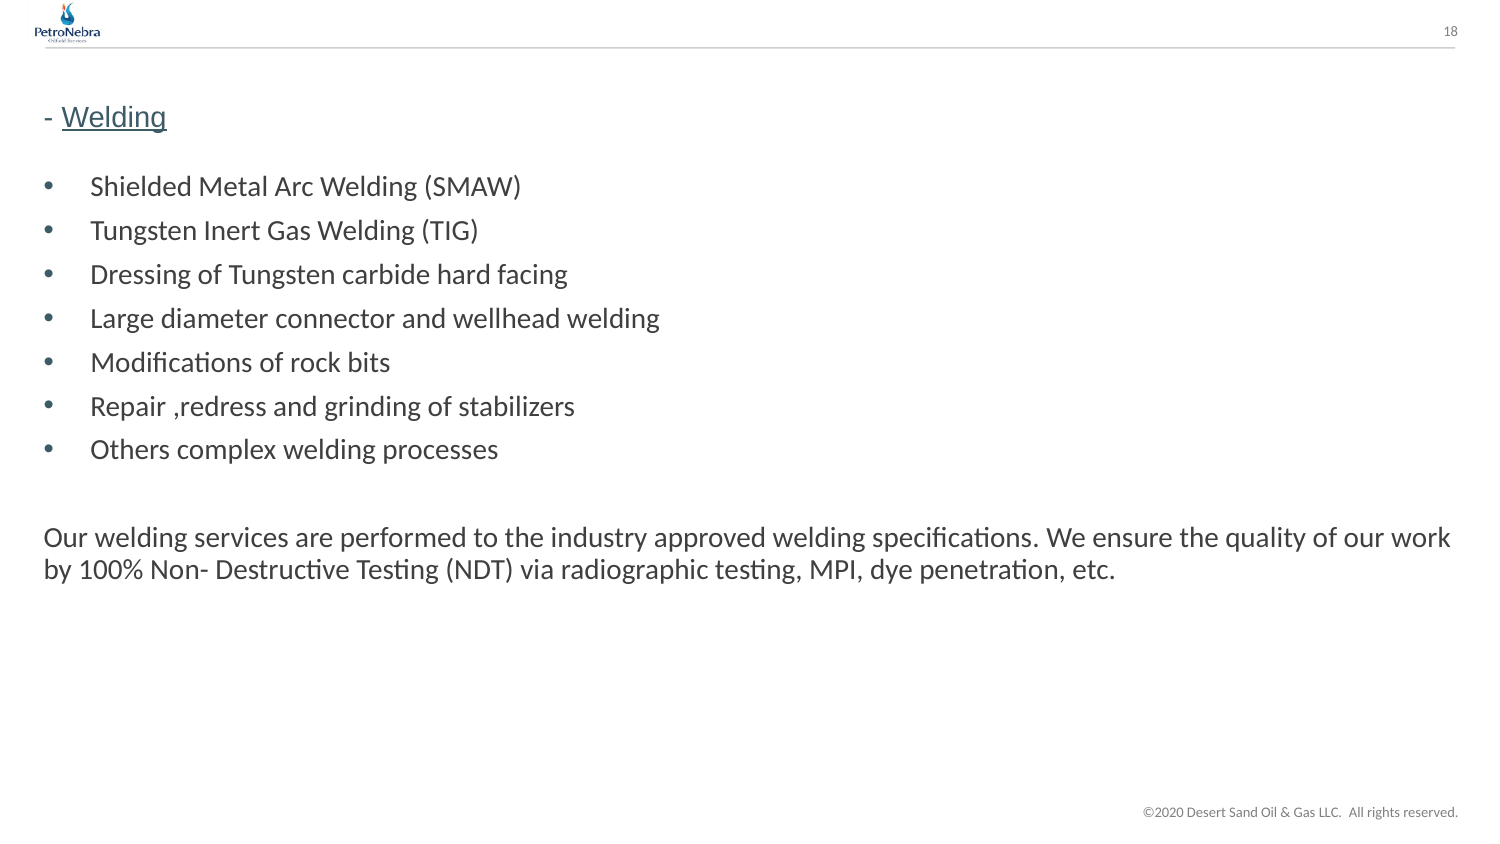

18
# - Welding
Shielded Metal Arc Welding (SMAW)
Tungsten Inert Gas Welding (TIG)
Dressing of Tungsten carbide hard facing
Large diameter connector and wellhead welding
Modifications of rock bits
Repair ,redress and grinding of stabilizers
Others complex welding processes

Our welding services are performed to the industry approved welding specifications. We ensure the quality of our work by 100% Non- Destructive Testing (NDT) via radiographic testing, MPI, dye penetration, etc.